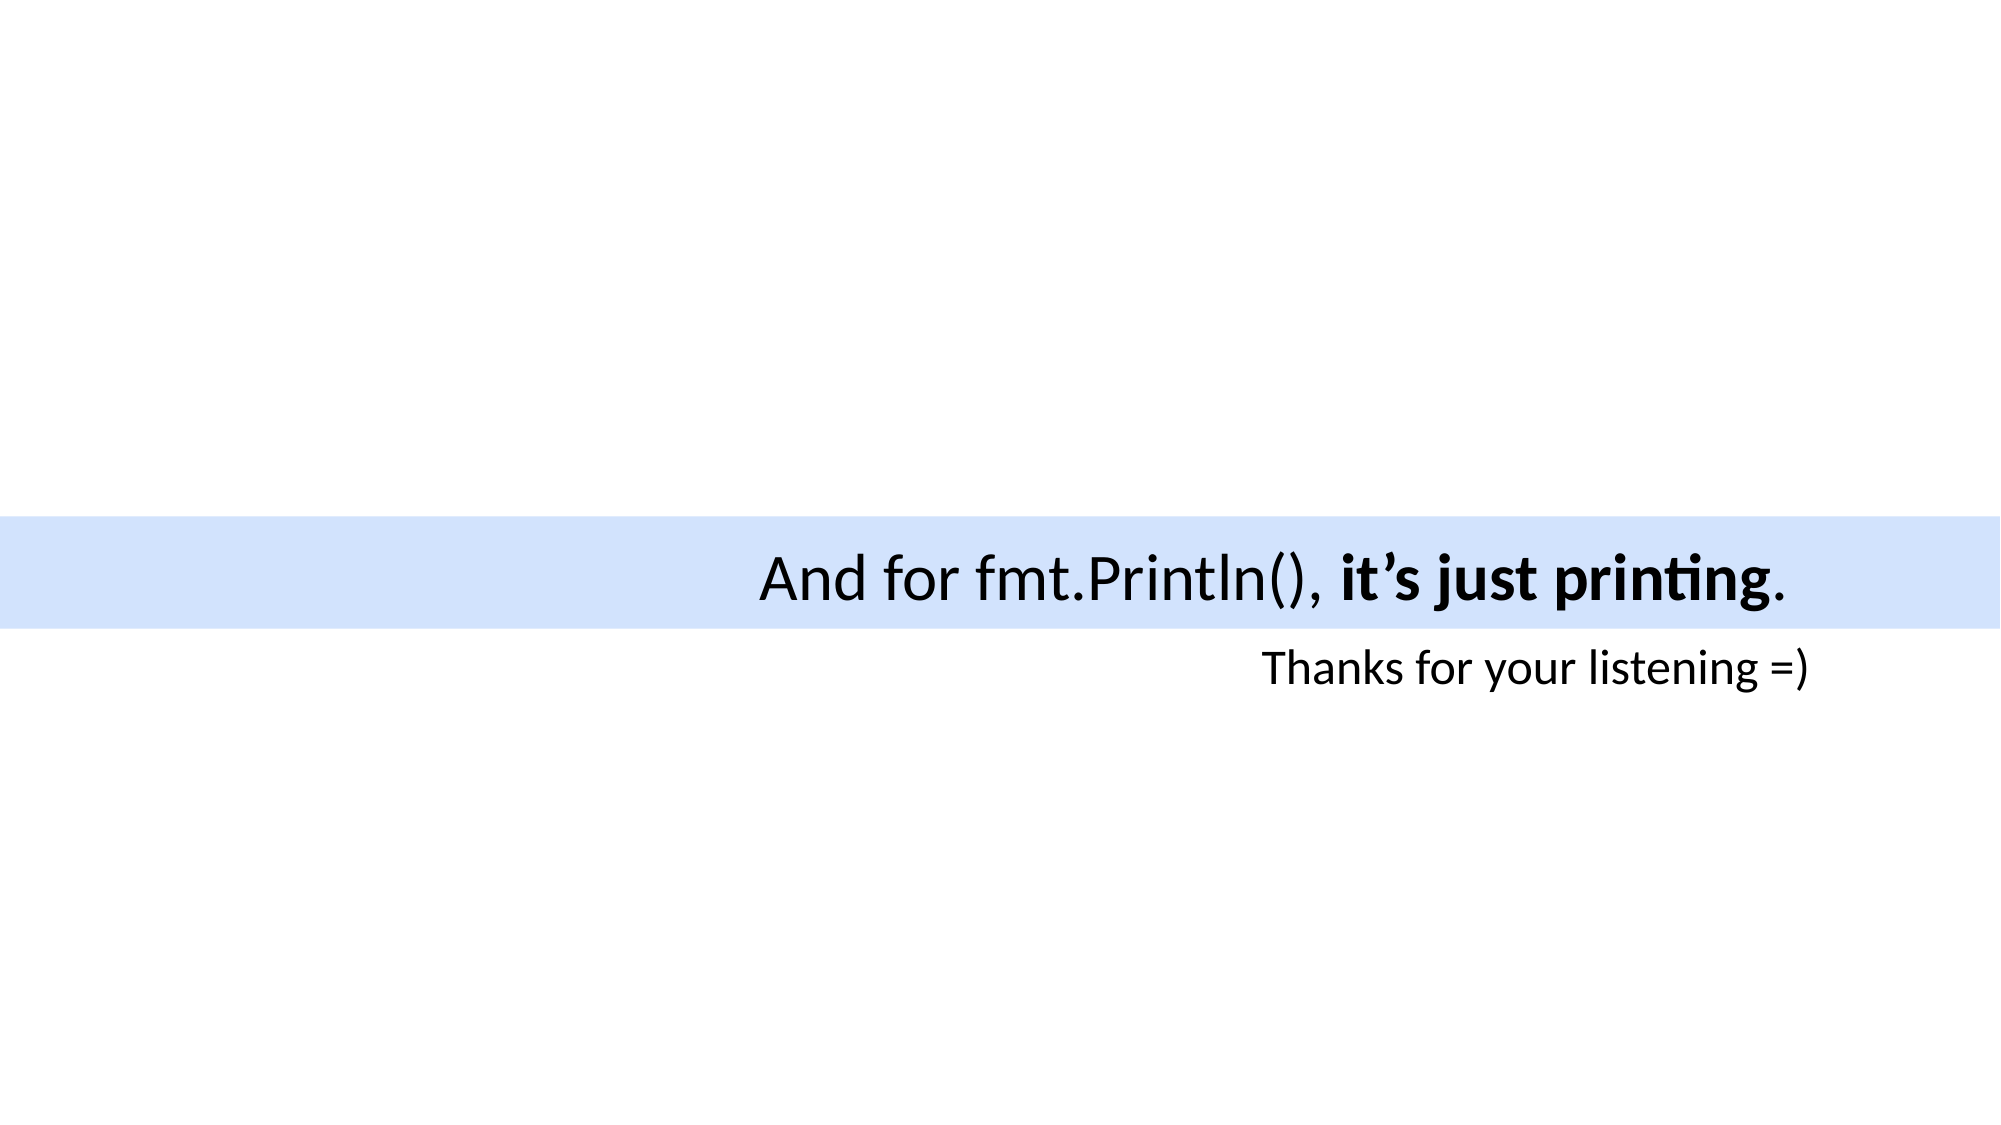

And for fmt.Println(), it’s just printing.
Thanks for your listening =)